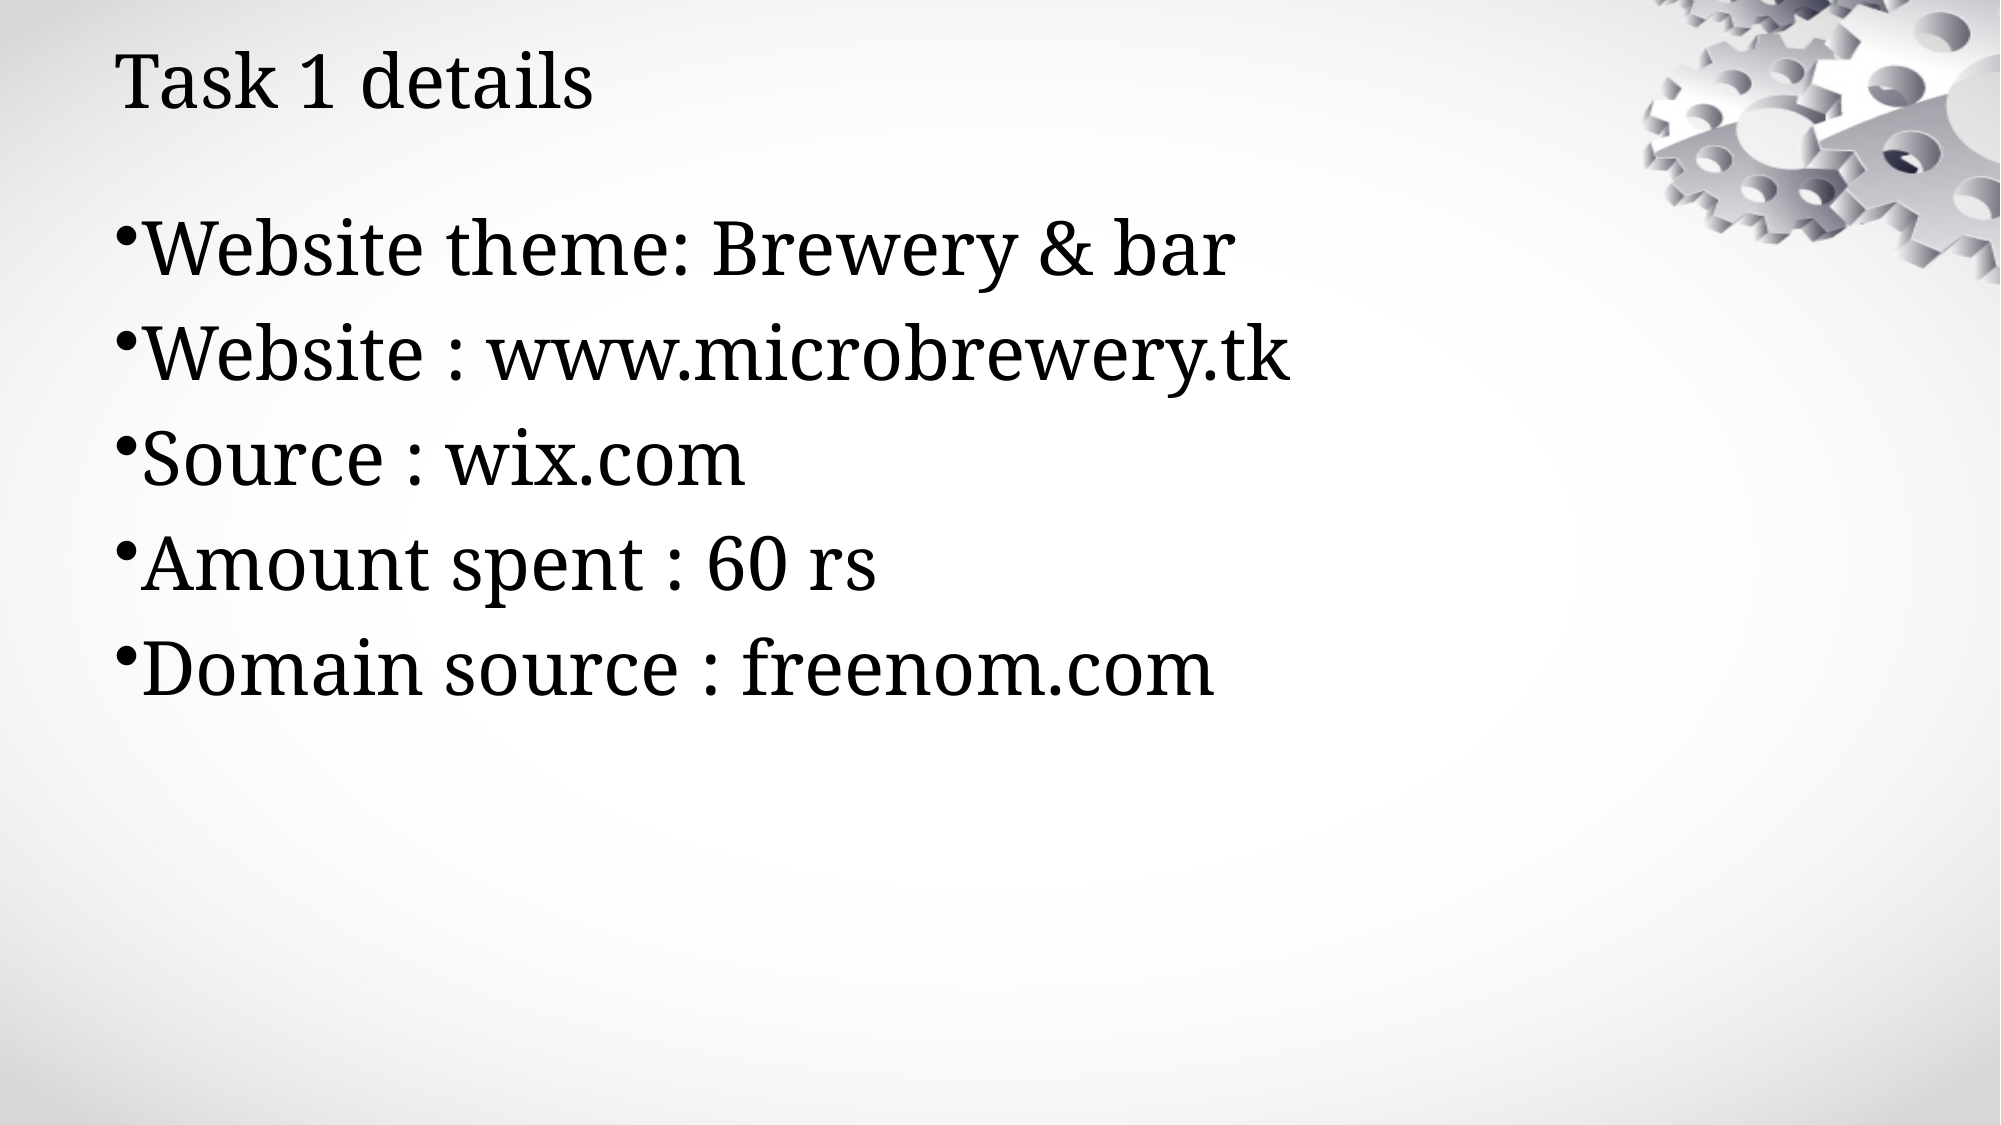

# Task 1 details
Website theme: Brewery & bar
Website : www.microbrewery.tk
Source : wix.com
Amount spent : 60 rs
Domain source : freenom.com